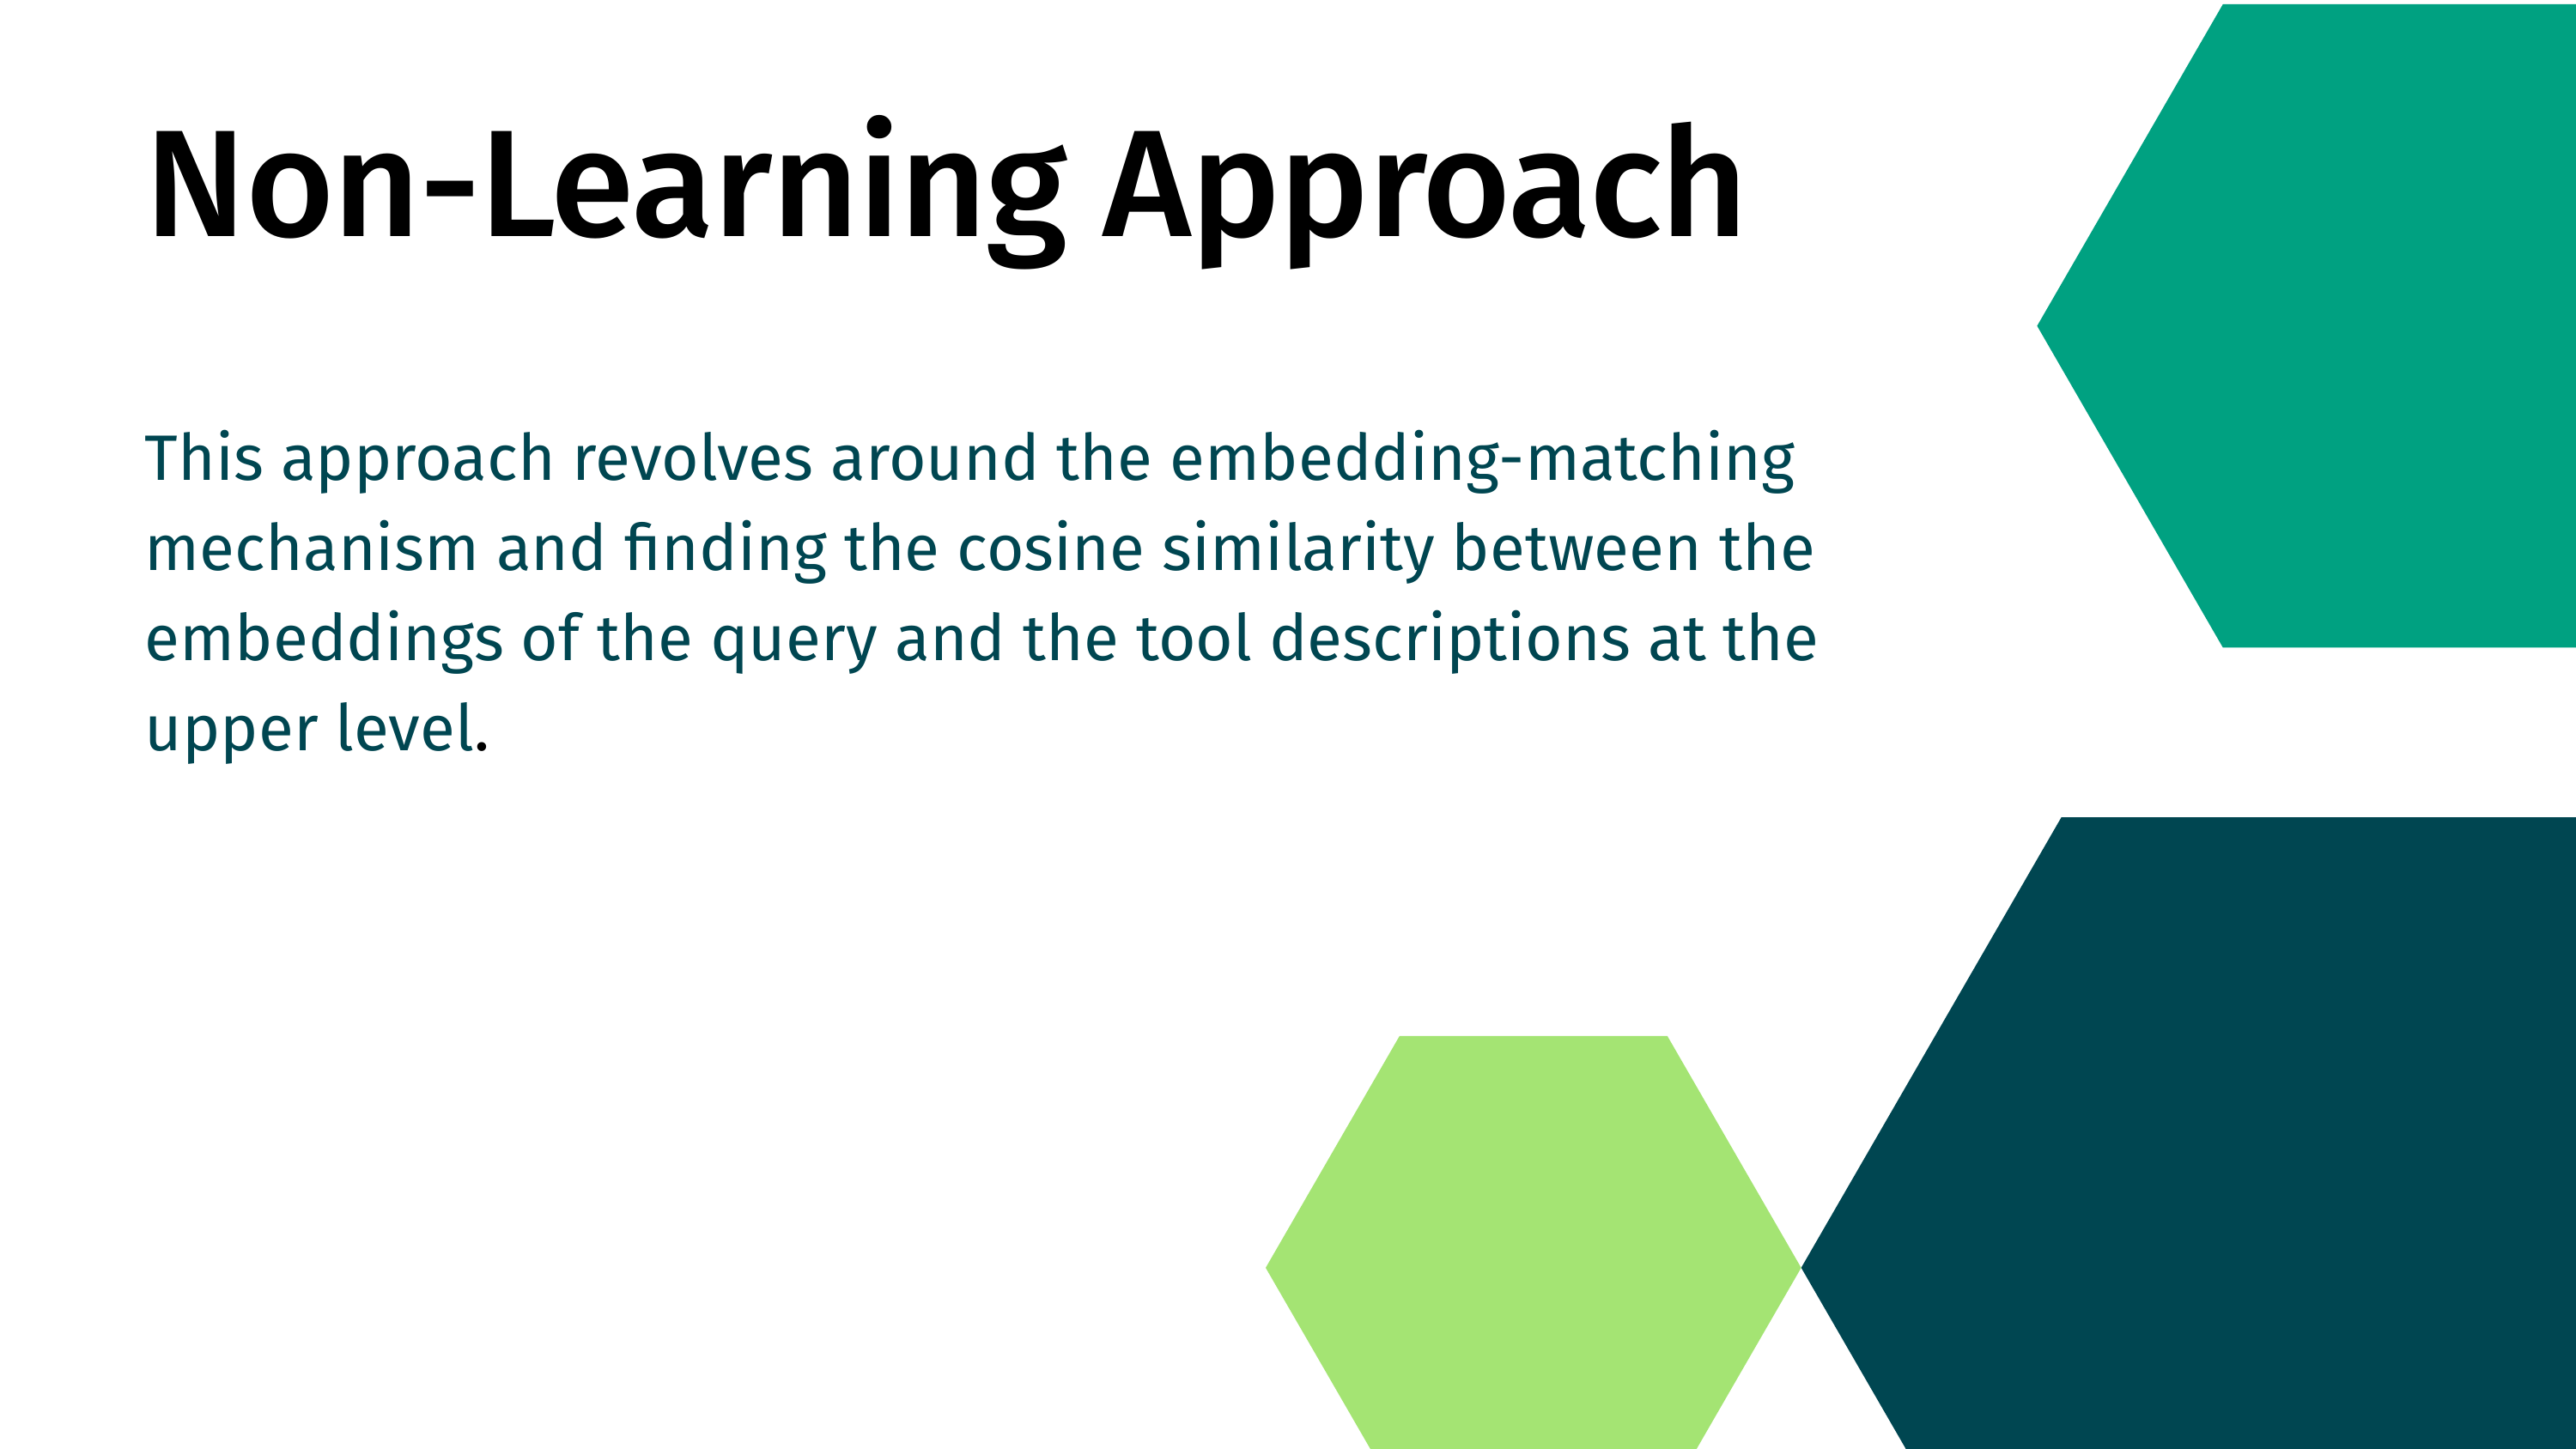

Non-Learning Approach
This approach revolves around the embedding-matching mechanism and finding the cosine similarity between the embeddings of the query and the tool descriptions at the upper level.